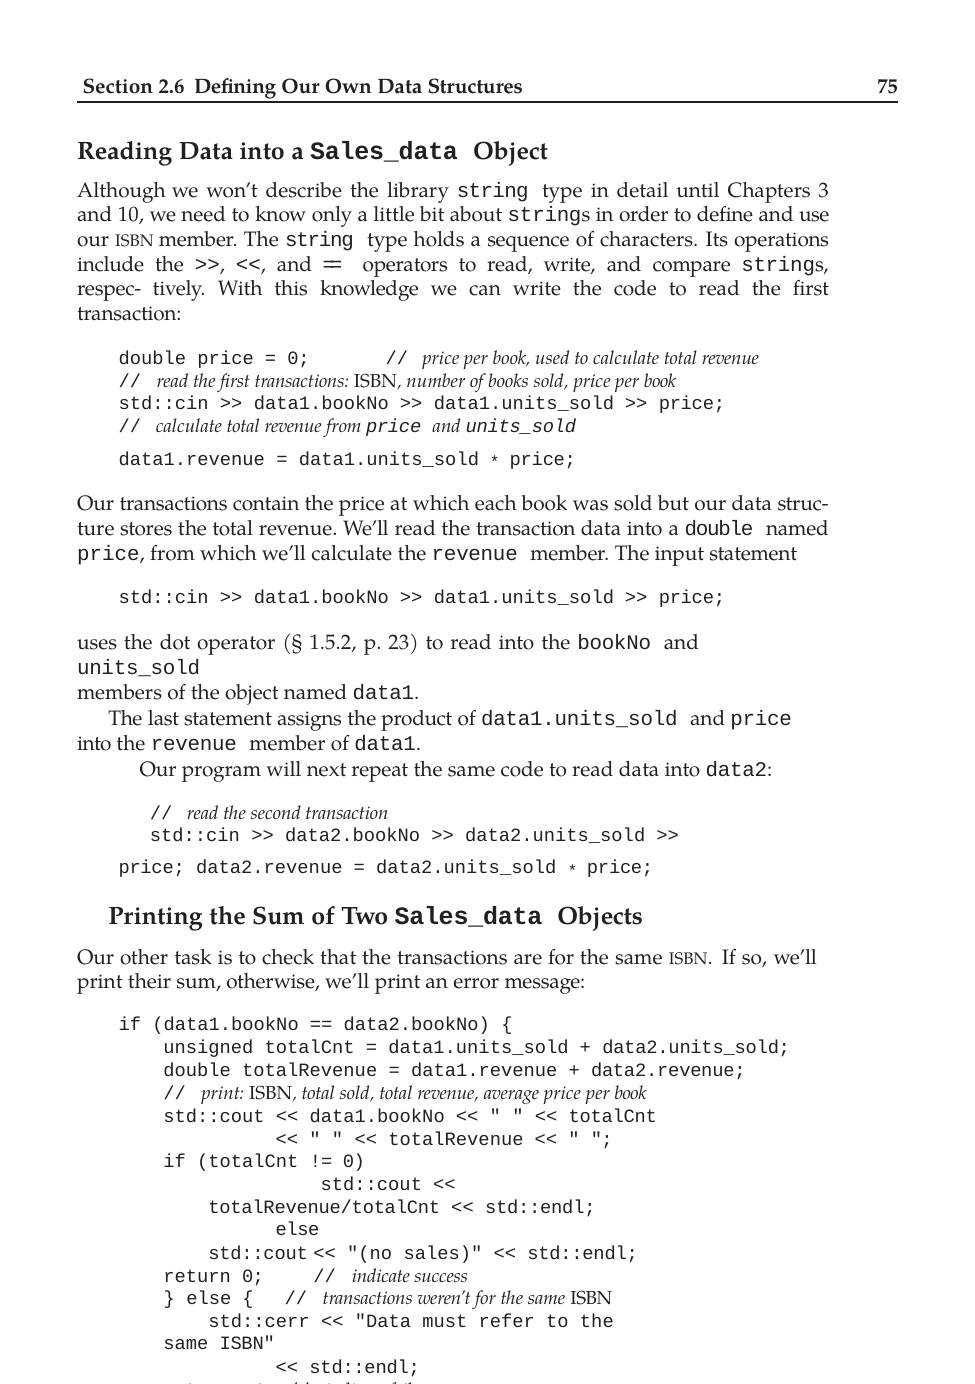

Section 2.6 Defining Our Own Data Structures
75

Reading Data into a Sales_data Object
Although we won’t describe the library string type in detail until Chapters 3 and 10, we need to know only a little bit about strings in order to define and use our ISBN member. The string type holds a sequence of characters. Its operations include the >>, <<, and == operators to read, write, and compare strings, respec- tively. With this knowledge we can write the code to read the first transaction:
double price = 0;	// price per book, used to calculate total revenue
// read the first transactions: ISBN, number of books sold, price per book
std::cin >> data1.bookNo >> data1.units_sold >> price;
// calculate total revenue from price and units_sold
data1.revenue = data1.units_sold * price;
Our transactions contain the price at which each book was sold but our data struc- ture stores the total revenue. We’ll read the transaction data into a double named price, from which we’ll calculate the revenue member. The input statement
std::cin >> data1.bookNo >> data1.units_sold >> price;

uses the dot operator (§ 1.5.2, p. 23) to read into the bookNo and units_sold
members of the object named data1.
The last statement assigns the product of data1.units_sold and price into the revenue member of data1.
Our program will next repeat the same code to read data into data2:
// read the second transaction
std::cin >> data2.bookNo >> data2.units_sold >> price; data2.revenue = data2.units_sold * price;
Printing the Sum of Two Sales_data Objects
Our other task is to check that the transactions are for the same ISBN. If so, we’ll print their sum, otherwise, we’ll print an error message:
if (data1.bookNo == data2.bookNo) {
unsigned totalCnt = data1.units_sold + data2.units_sold; double totalRevenue = data1.revenue + data2.revenue;
// print: ISBN, total sold, total revenue, average price per book
std::cout << data1.bookNo << " " << totalCnt
<< " " << totalRevenue << " "; if (totalCnt != 0)
std::cout << totalRevenue/totalCnt << std::endl;
else
std::cout	<< "(no sales)" << std::endl; return 0;	// indicate success
} else {	// transactions weren’t for the same ISBN
std::cerr << "Data must refer to the same ISBN"
<< std::endl; return -1; // indicate failure
}